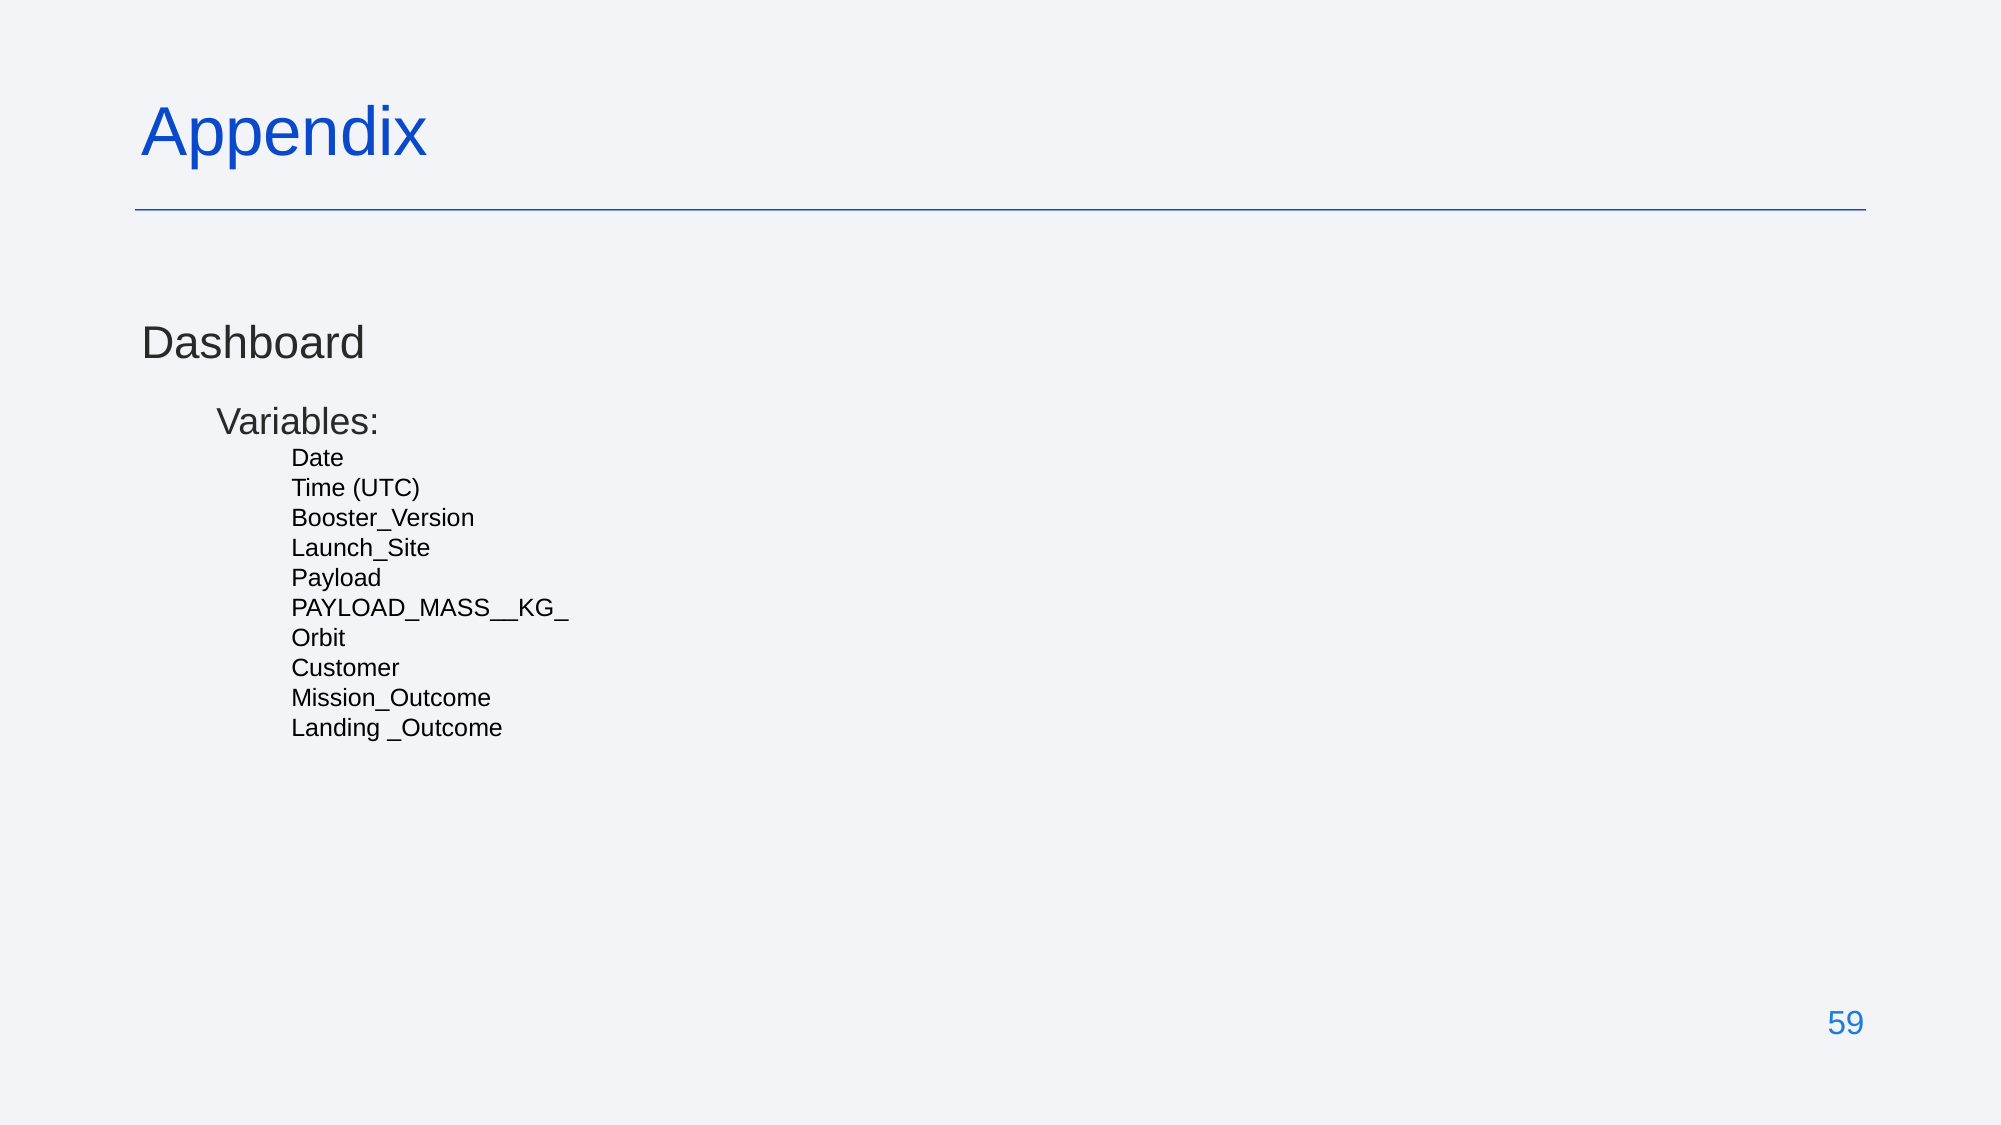

Appendix
Dashboard
Variables:
Date
Time (UTC)
Booster_Version
Launch_Site
Payload
PAYLOAD_MASS__KG_
Orbit
Customer
Mission_Outcome
Landing _Outcome

59